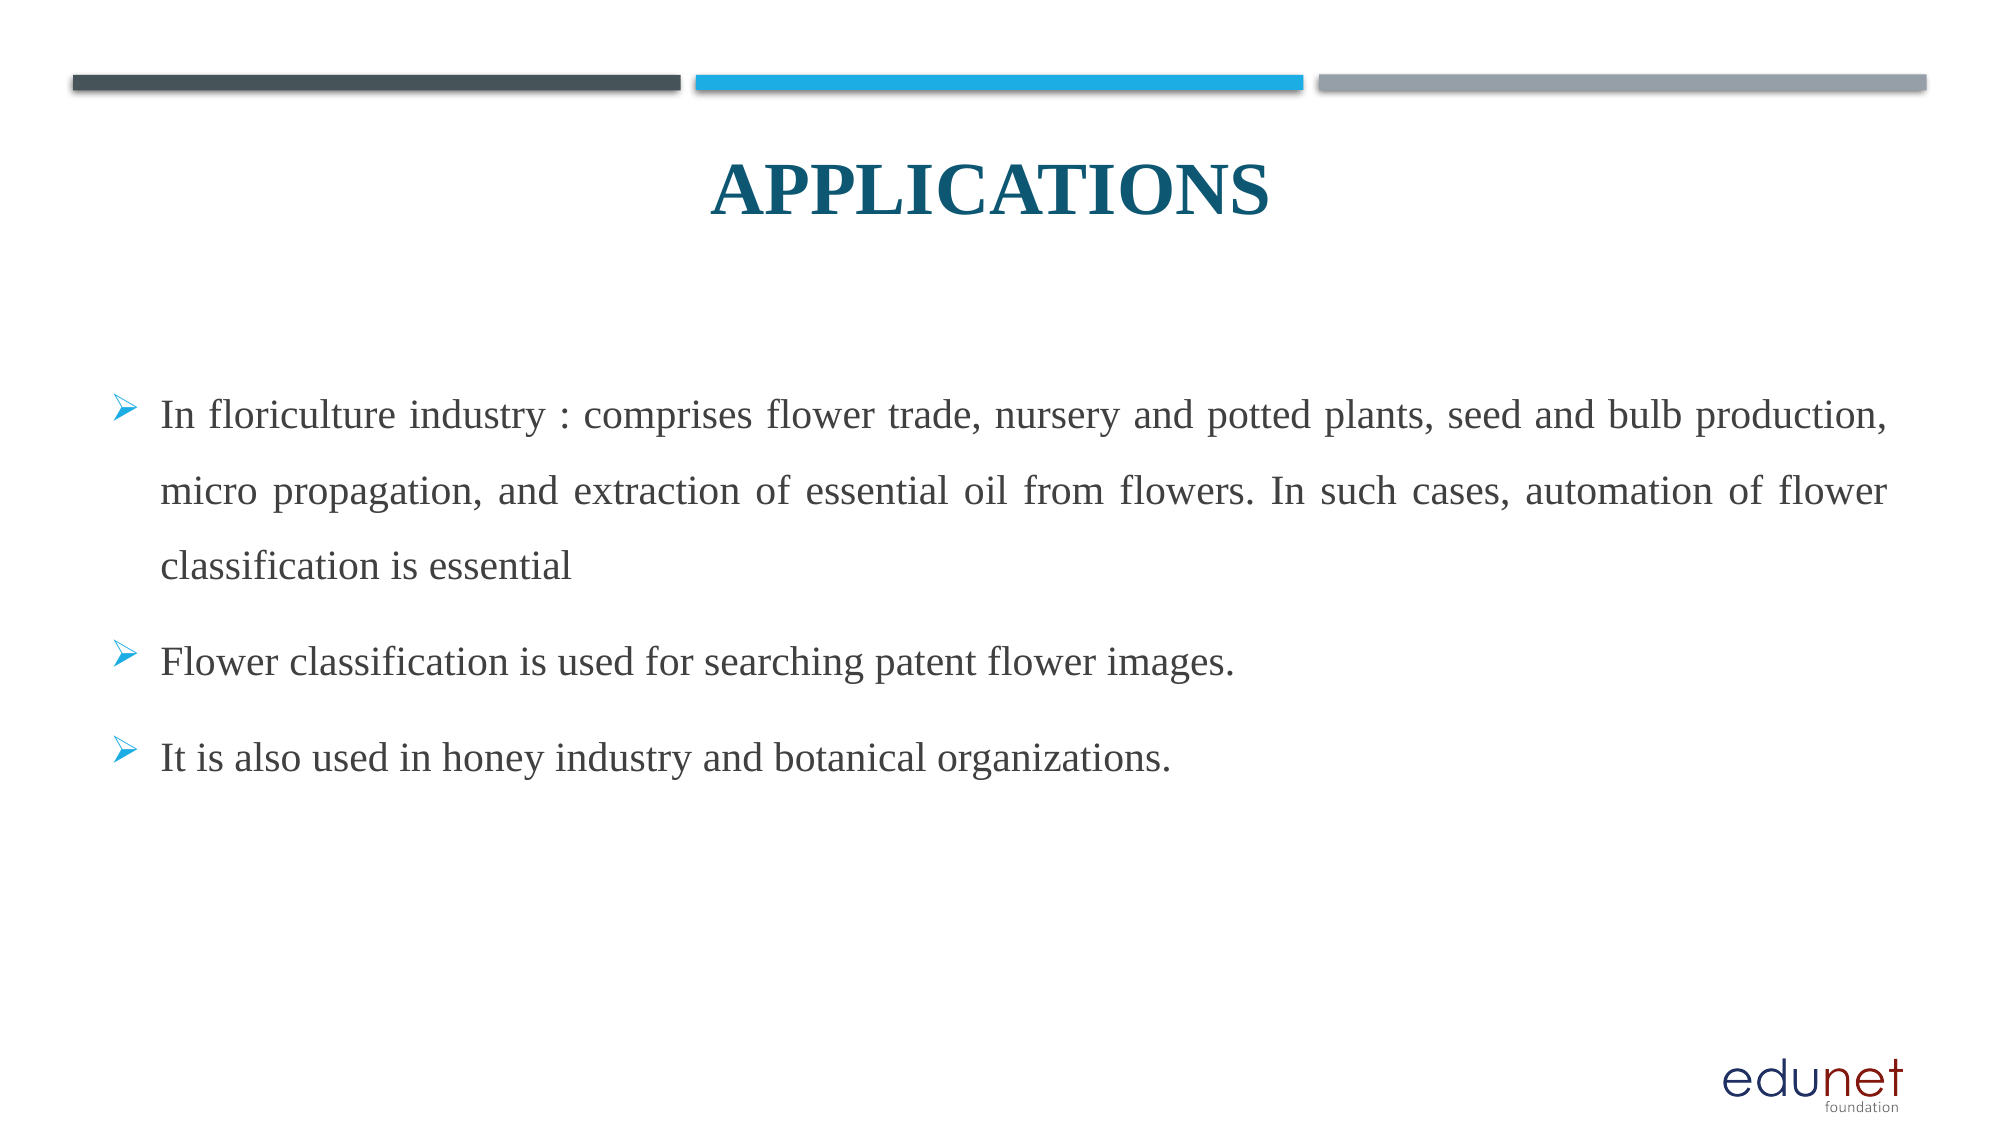

# APPLICATIONS
In floriculture industry : comprises flower trade, nursery and potted plants, seed and bulb production, micro propagation, and extraction of essential oil from flowers. In such cases, automation of flower classification is essential
Flower classification is used for searching patent flower images.
It is also used in honey industry and botanical organizations.